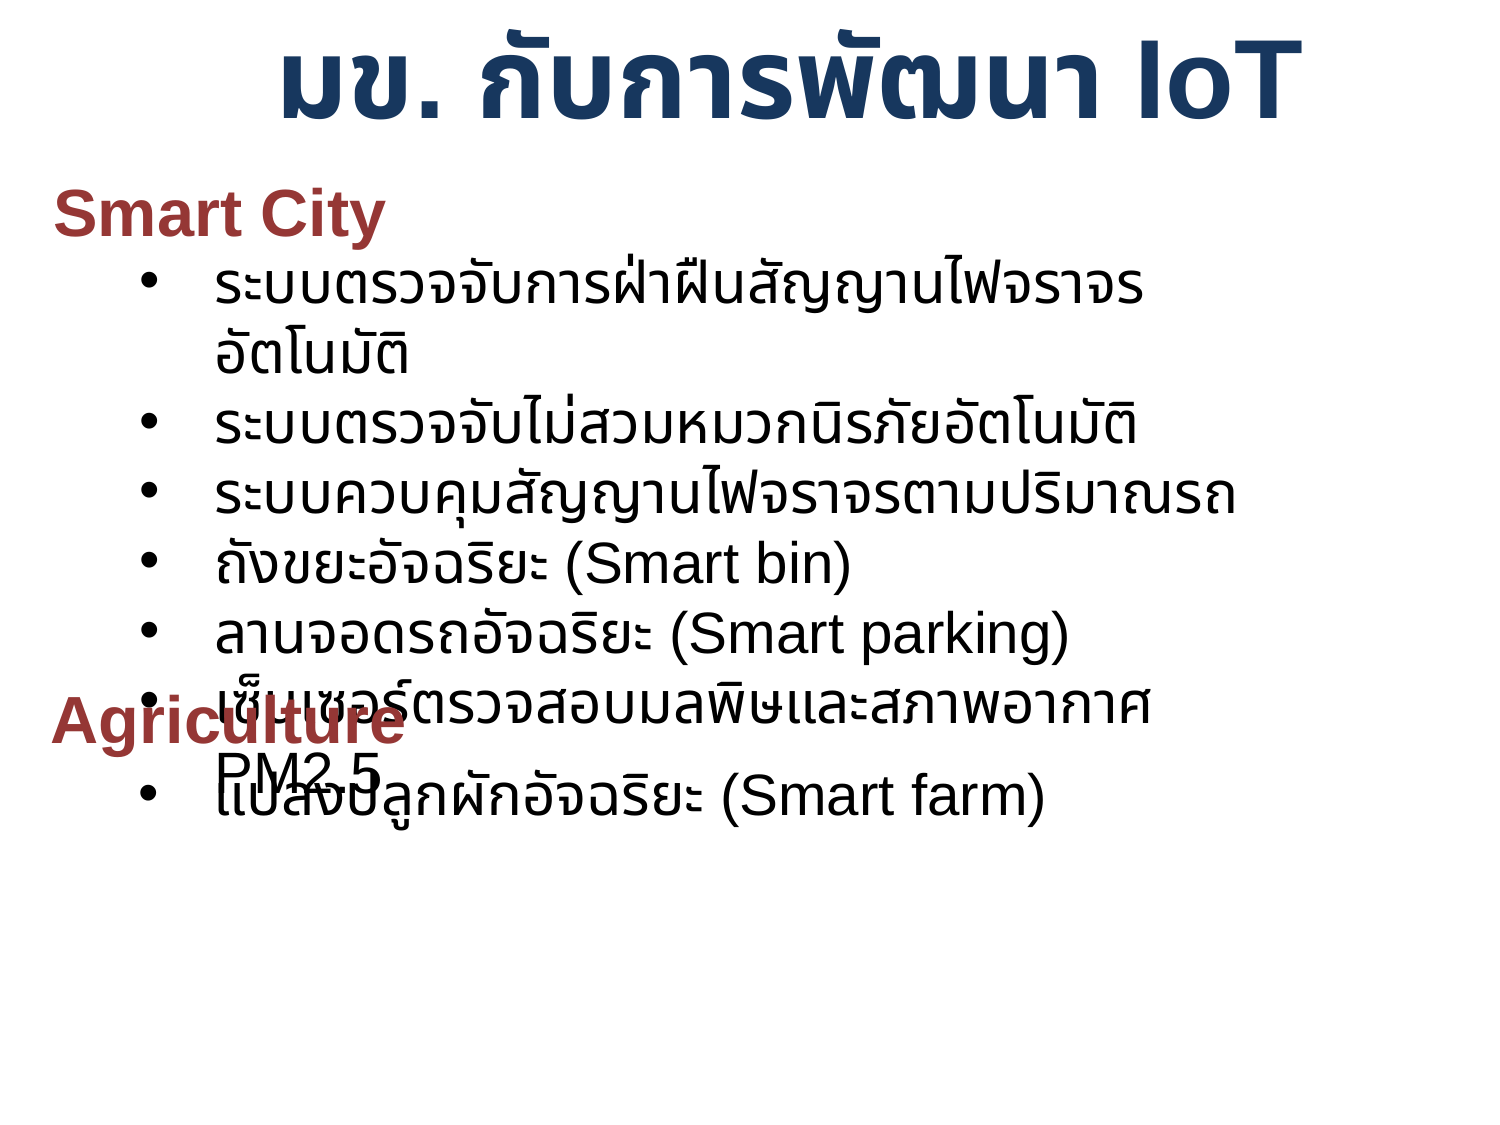

มข. กับการพัฒนา IoT
Smart City
ระบบตรวจจับการฝ่าฝืนสัญญานไฟจราจรอัตโนมัติ
ระบบตรวจจับไม่สวมหมวกนิรภัยอัตโนมัติ
ระบบควบคุมสัญญานไฟจราจรตามปริมาณรถ
ถังขยะอัจฉริยะ (Smart bin)
ลานจอดรถอัจฉริยะ (Smart parking)
เซ็นเซอร์ตรวจสอบมลพิษและสภาพอากาศ PM2.5
Agriculture
แปลงปลูกผักอัจฉริยะ (Smart farm)